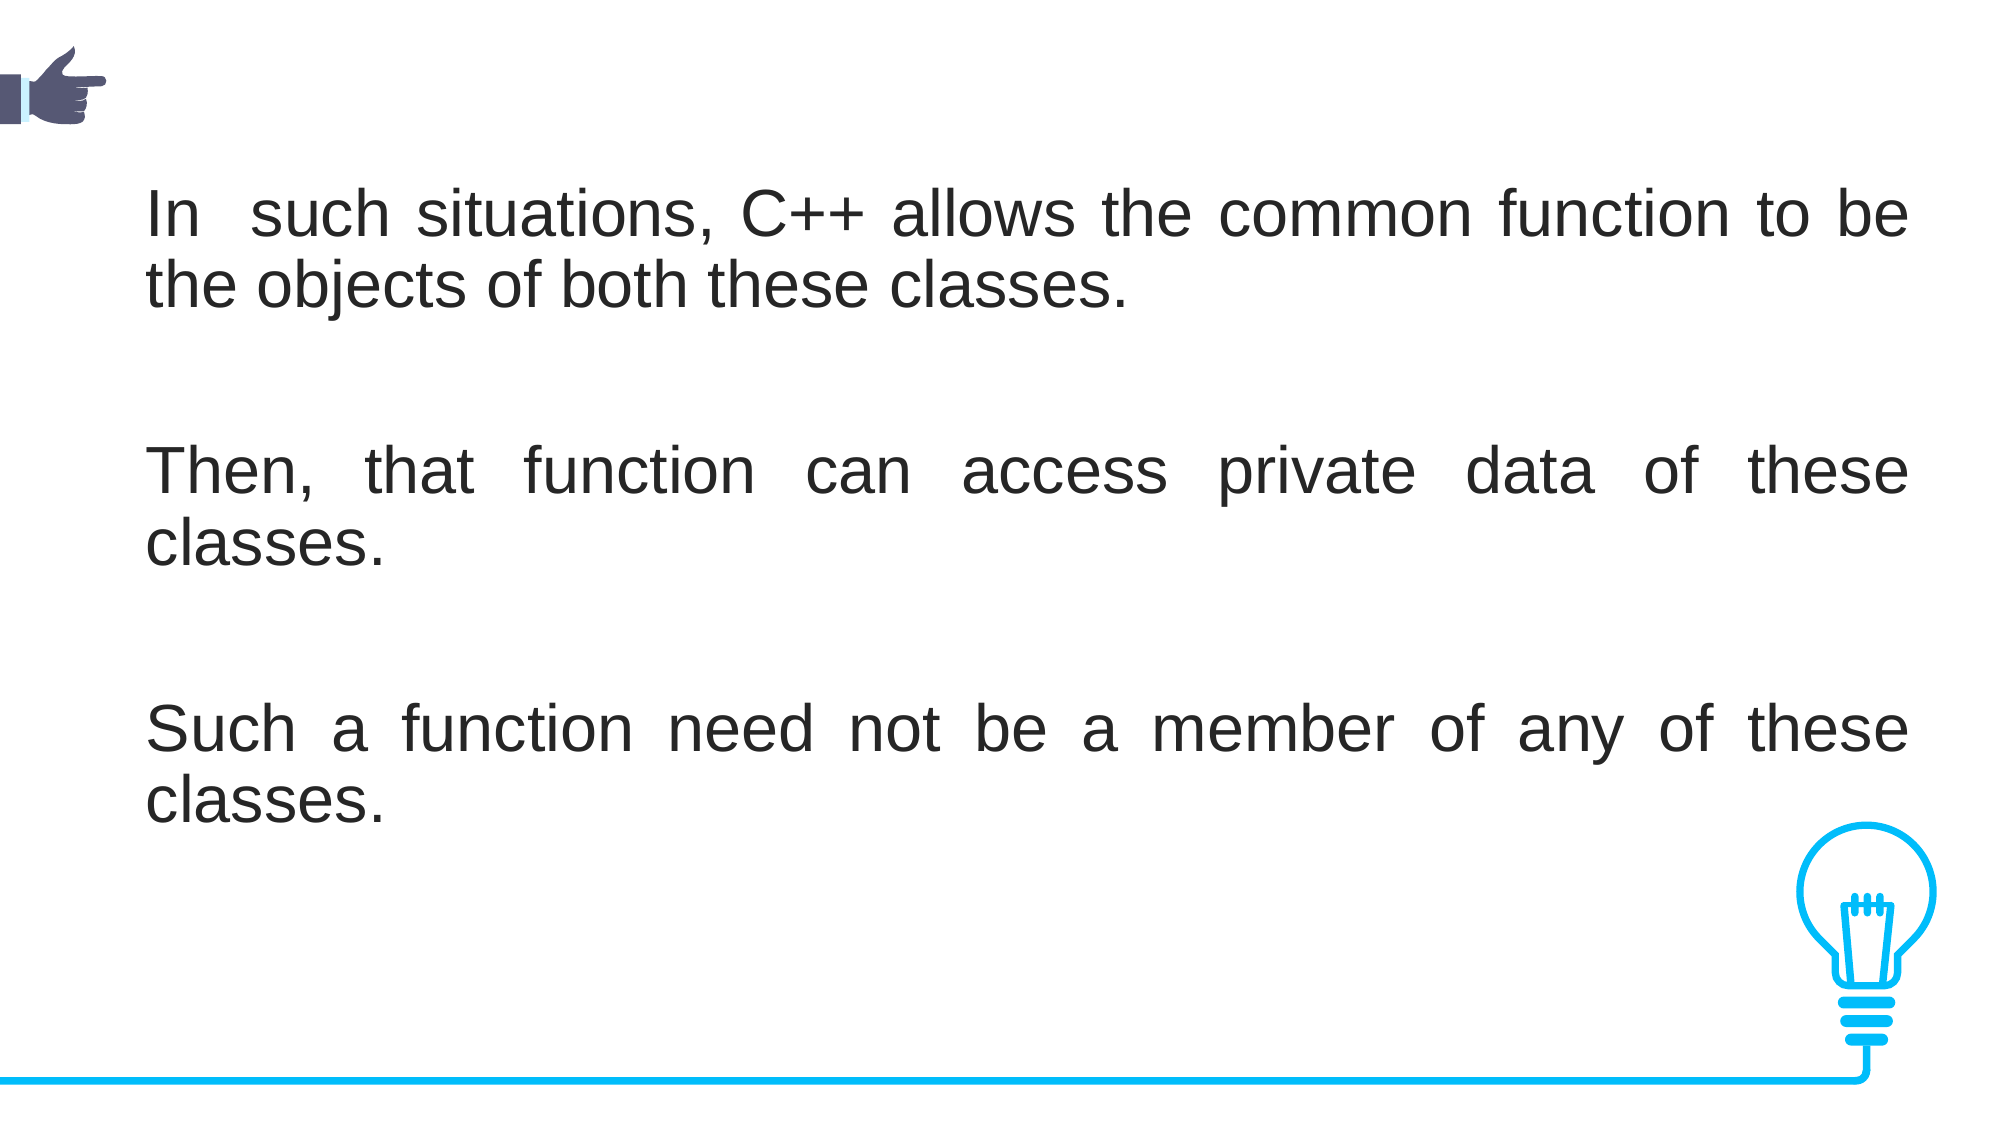

In  such situations, C++ allows the common function to be the objects of both these classes.

Then, that function can access private data of these classes.

Such a function need not be a member of any of these classes.